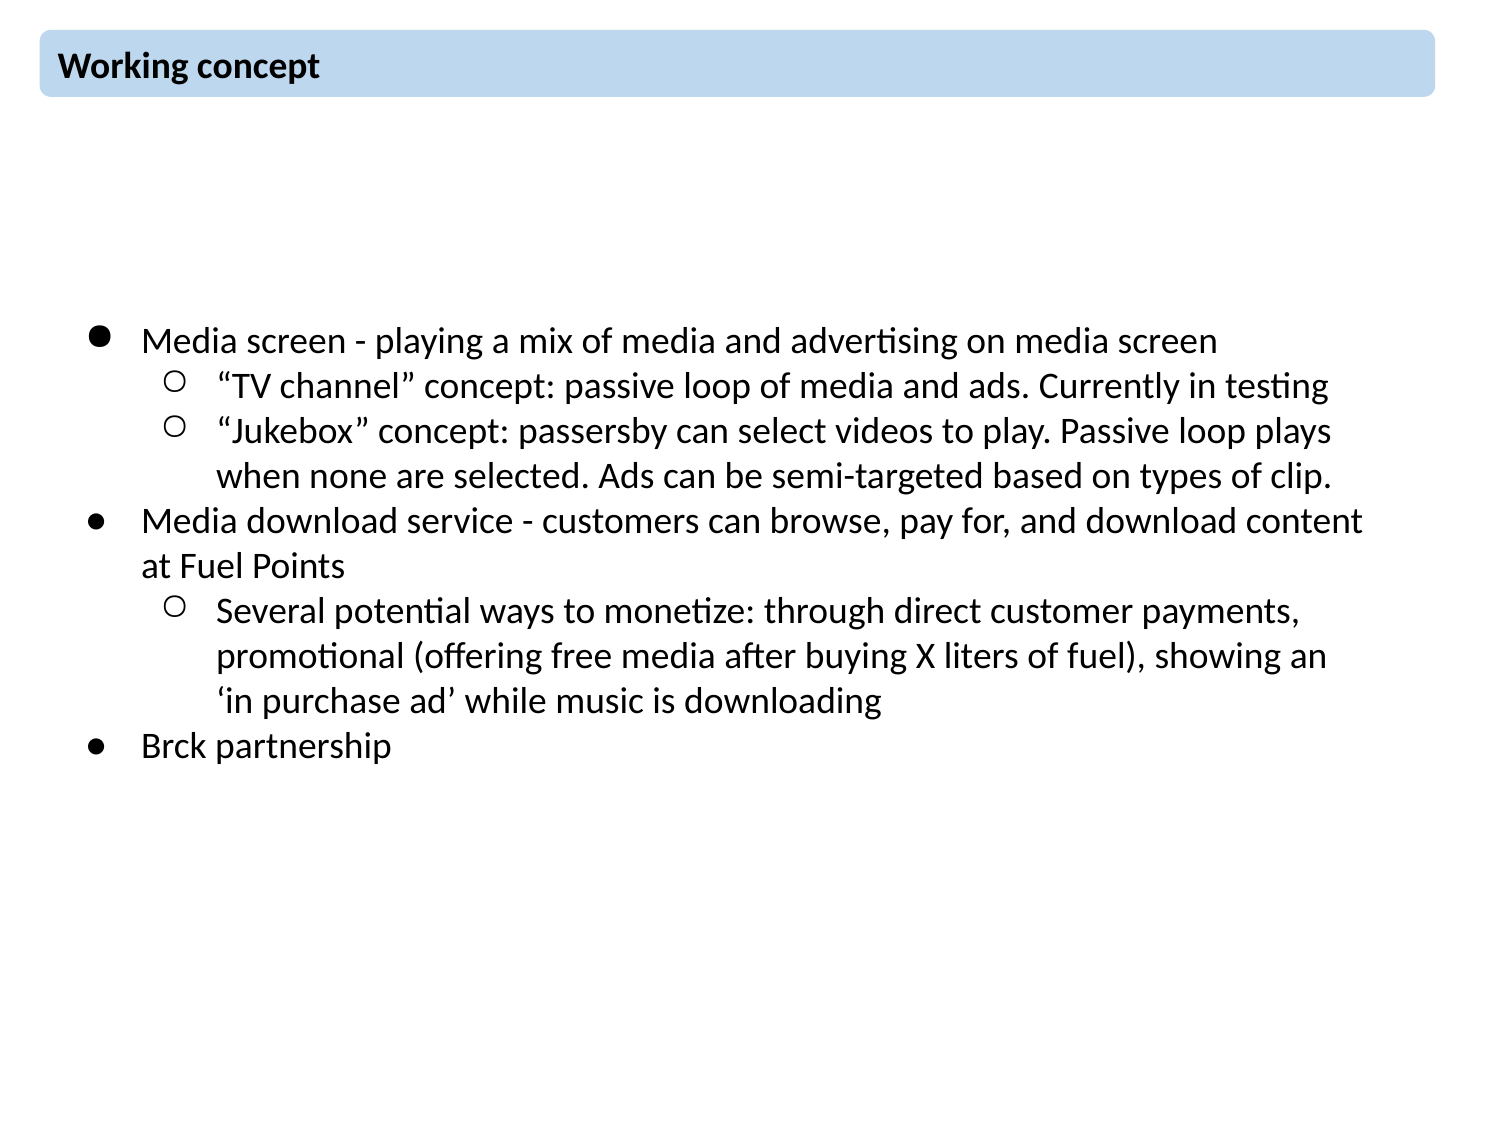

Working concept

Media screen - playing a mix of media and advertising on media screen
“TV channel” concept: passive loop of media and ads. Currently in testing
“Jukebox” concept: passersby can select videos to play. Passive loop plays when none are selected. Ads can be semi-targeted based on types of clip.
Media download service - customers can browse, pay for, and download content at Fuel Points
Several potential ways to monetize: through direct customer payments, promotional (offering free media after buying X liters of fuel), showing an ‘in purchase ad’ while music is downloading
Brck partnership